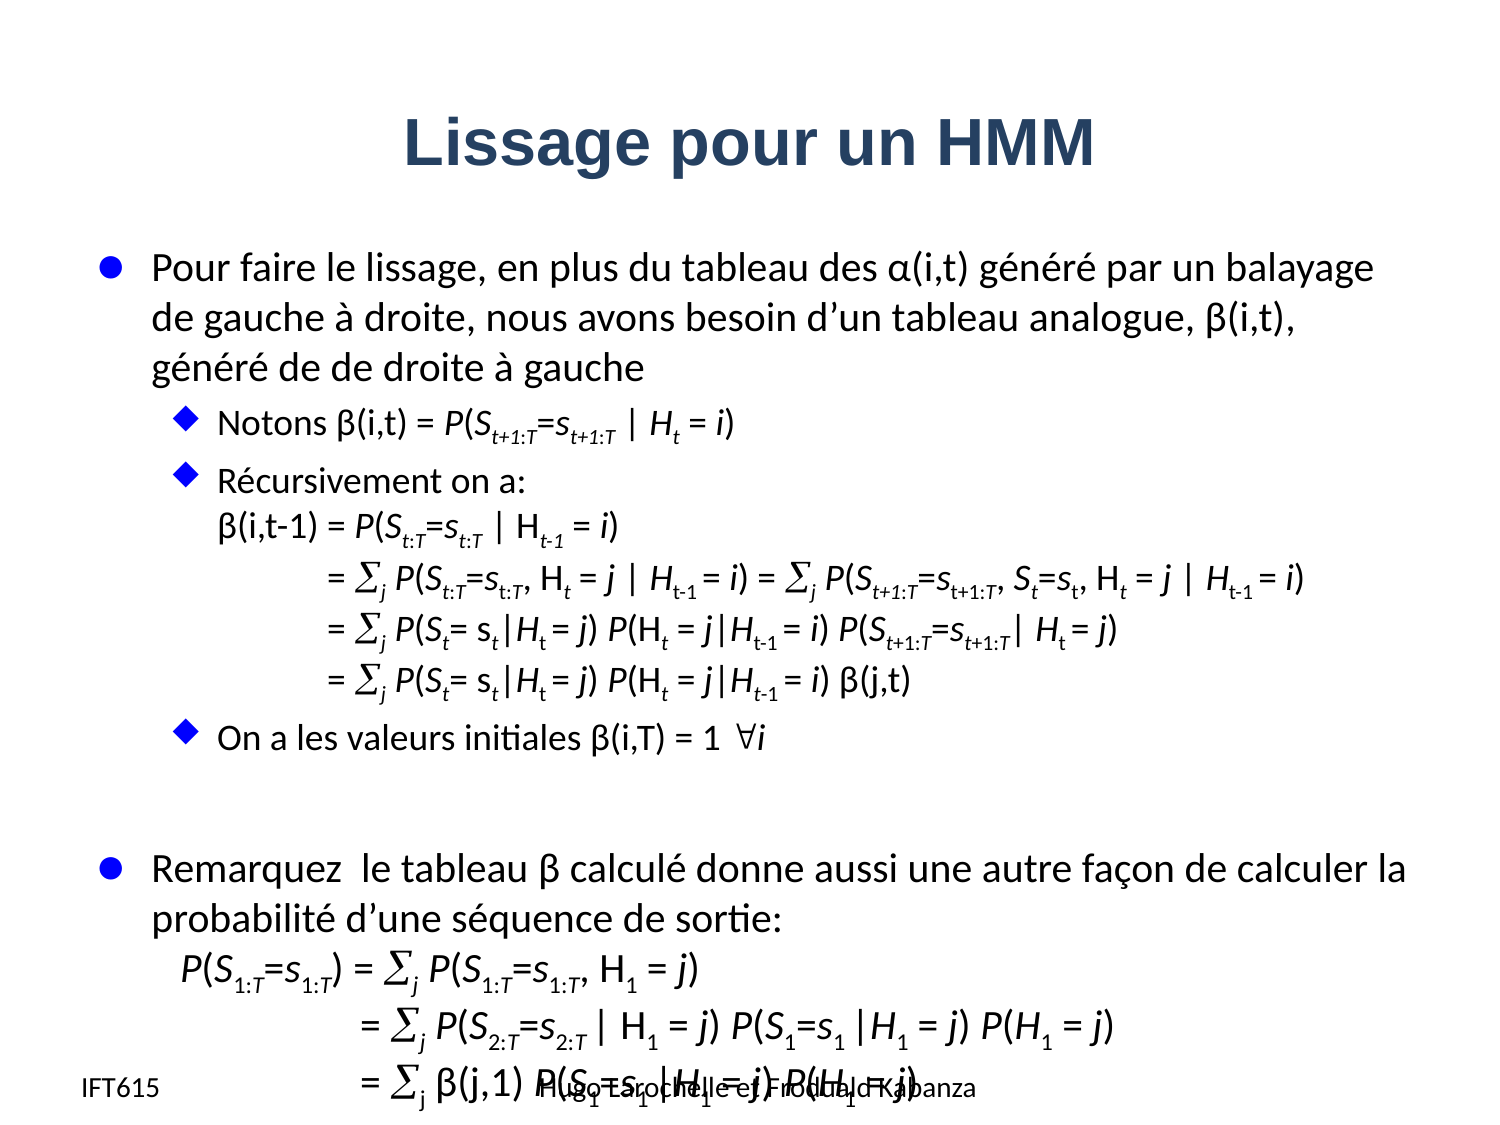

# Lissage pour un HMM
Pour faire le lissage, en plus du tableau des α(i,t) généré par un balayage de gauche à droite, nous avons besoin d’un tableau analogue, β(i,t), généré de de droite à gauche
Notons β(i,t) = P(St+1:T=st+1:T | Ht = i)
Récursivement on a:
β(i,t-1) = P(St:T=st:T | Ht-1 = i)
             = ∑j P(St:T=st:T, Ht = j | Ht-1 = i) = ∑j P(St+1:T=st+1:T, St=st, Ht = j | Ht-1 = i)
             = ∑j P(St= st|Ht = j) P(Ht = j|Ht-1 = i) P(St+1:T=st+1:T| Ht = j)
             = ∑j P(St= st|Ht = j) P(Ht = j|Ht-1 = i) β(j,t)
On a les valeurs initiales β(i,T) = 1 ∀i

Remarquez  le tableau β calculé donne aussi une autre façon de calculer la probabilité d’une séquence de sortie:
   P(S1:T=s1:T) = ∑j P(S1:T=s1:T, H1 = j)
                      = ∑j P(S2:T=s2:T | H1 = j) P(S1=s1 |H1 = j) P(H1 = j)
                      = ∑j β(j,1) P(S1=s1 |H1 = j) P(H1 = j)

IFT615
Hugo Larochelle et Froduald Kabanza